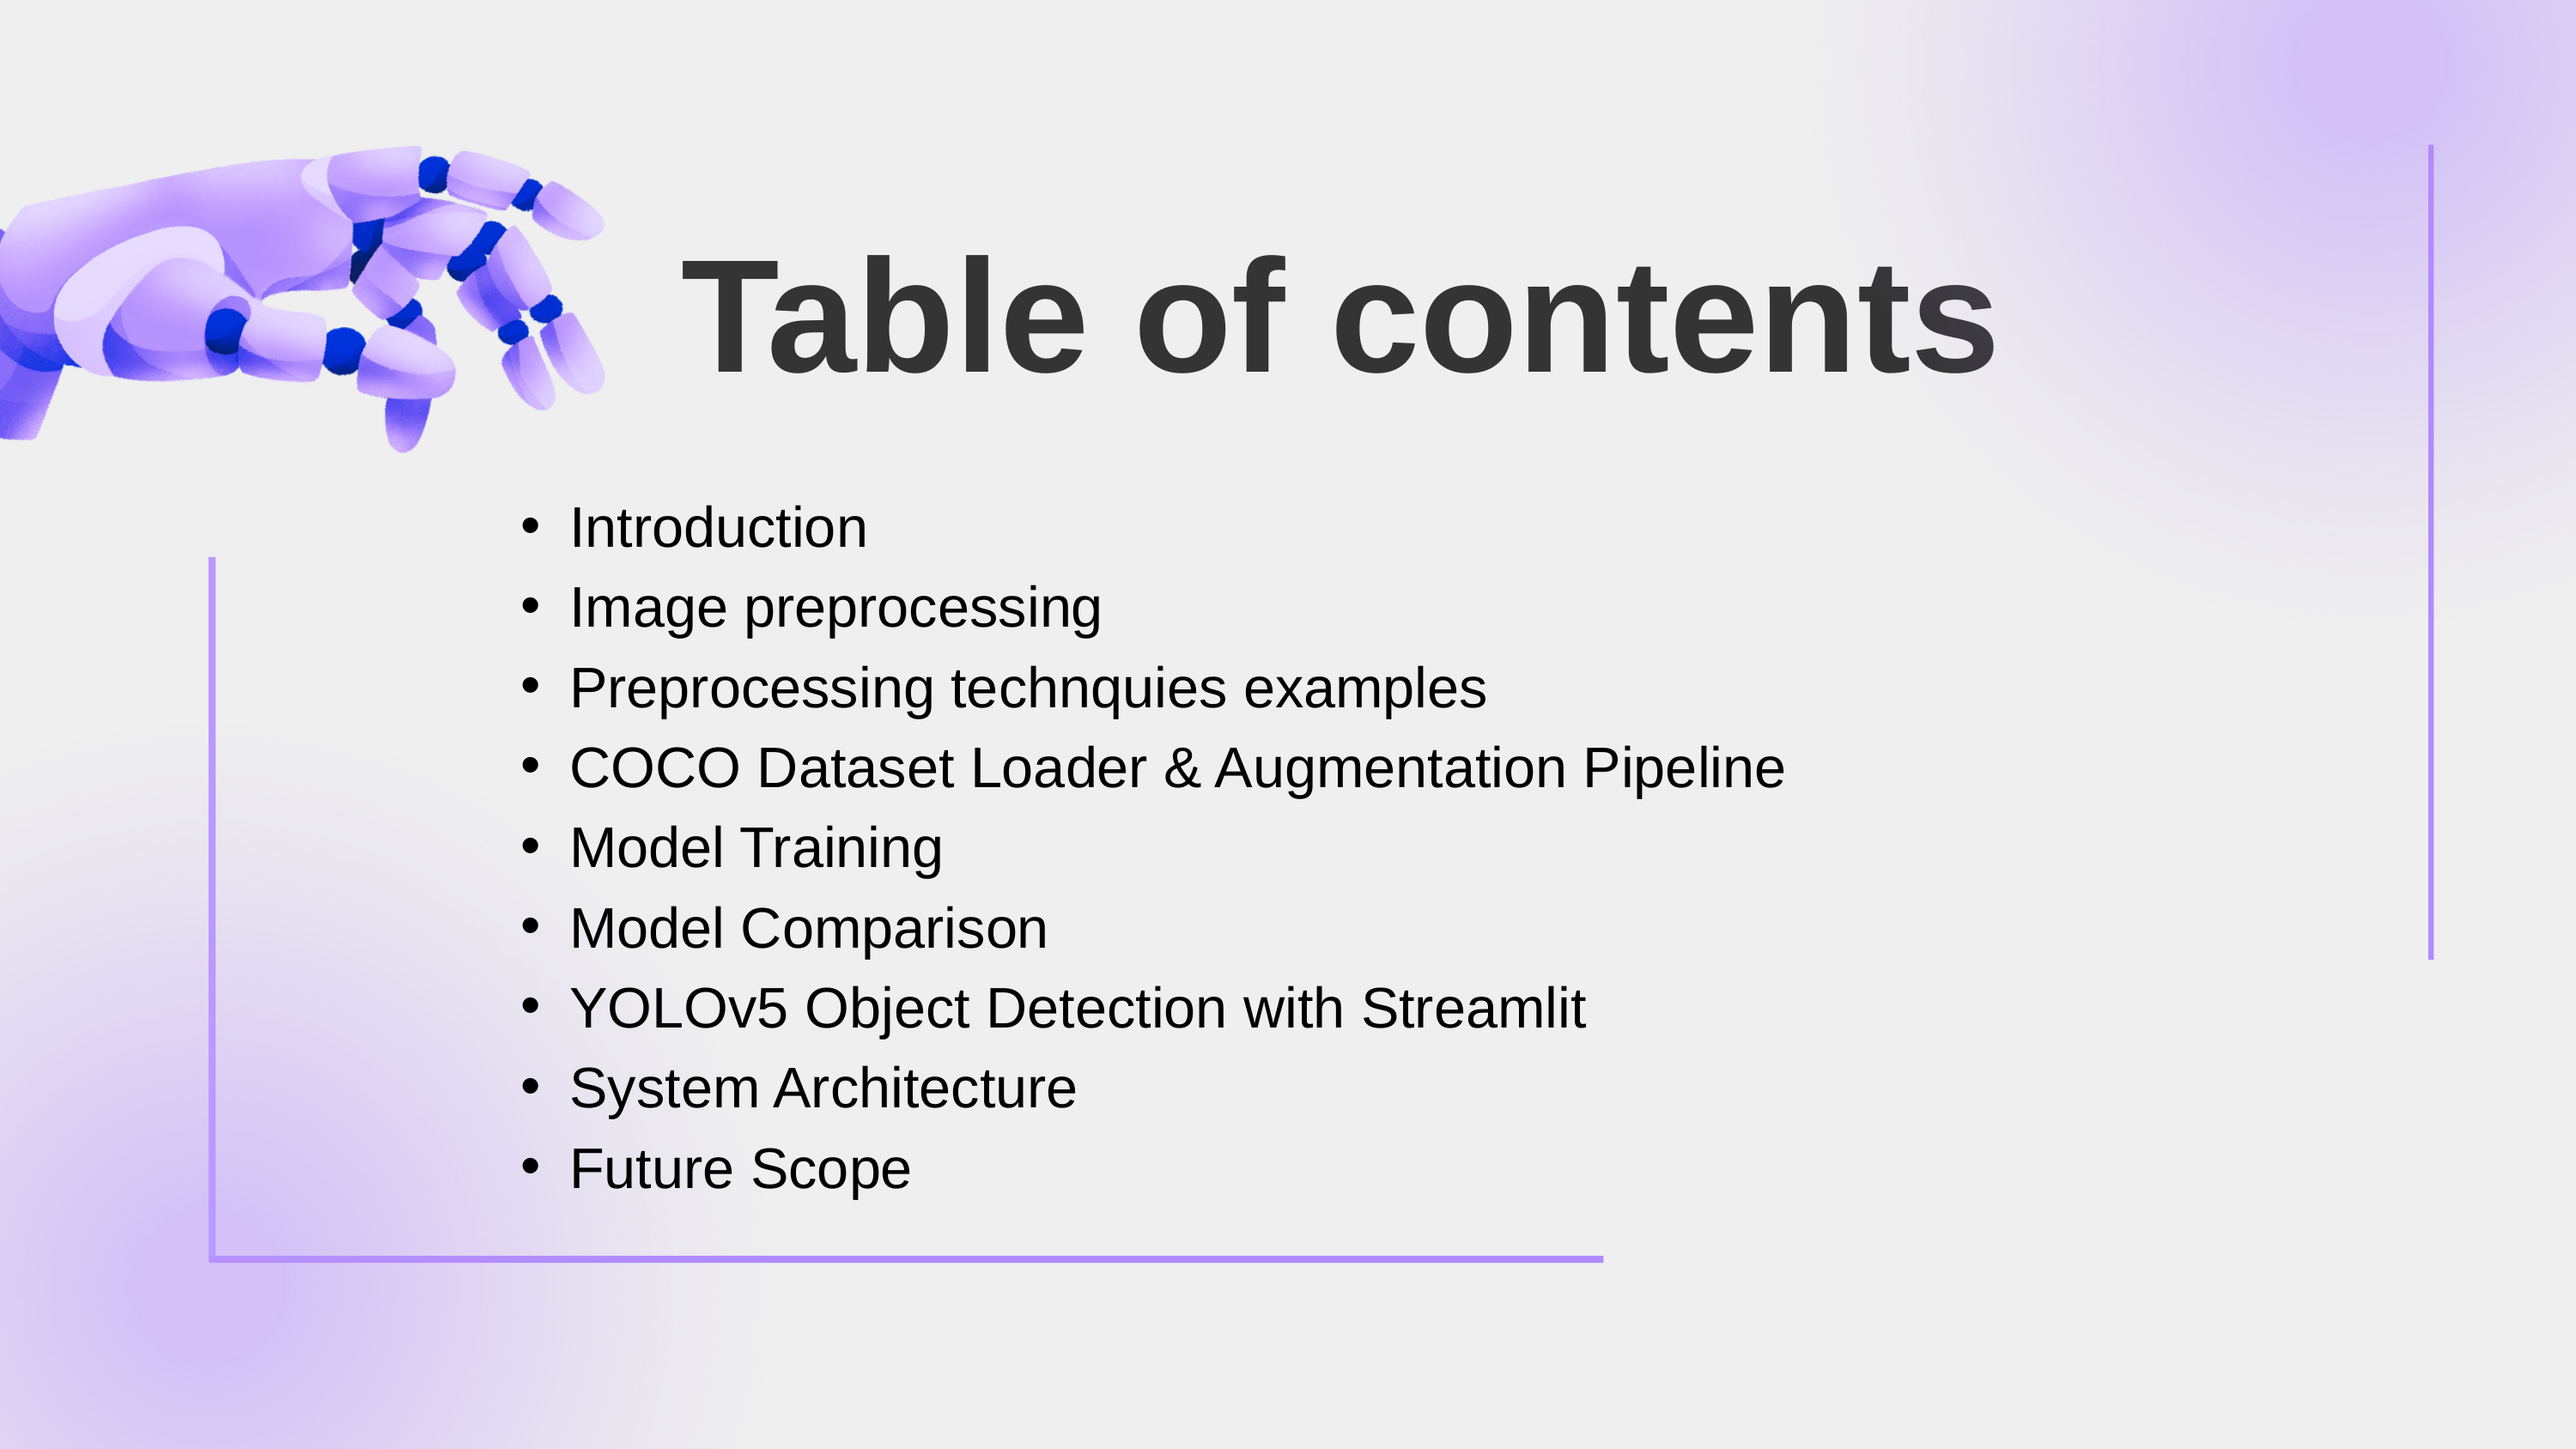

Table of contents
Introduction
Image preprocessing
Preprocessing technquies examples
COCO Dataset Loader & Augmentation Pipeline
Model Training
Model Comparison
YOLOv5 Object Detection with Streamlit
System Architecture
Future Scope